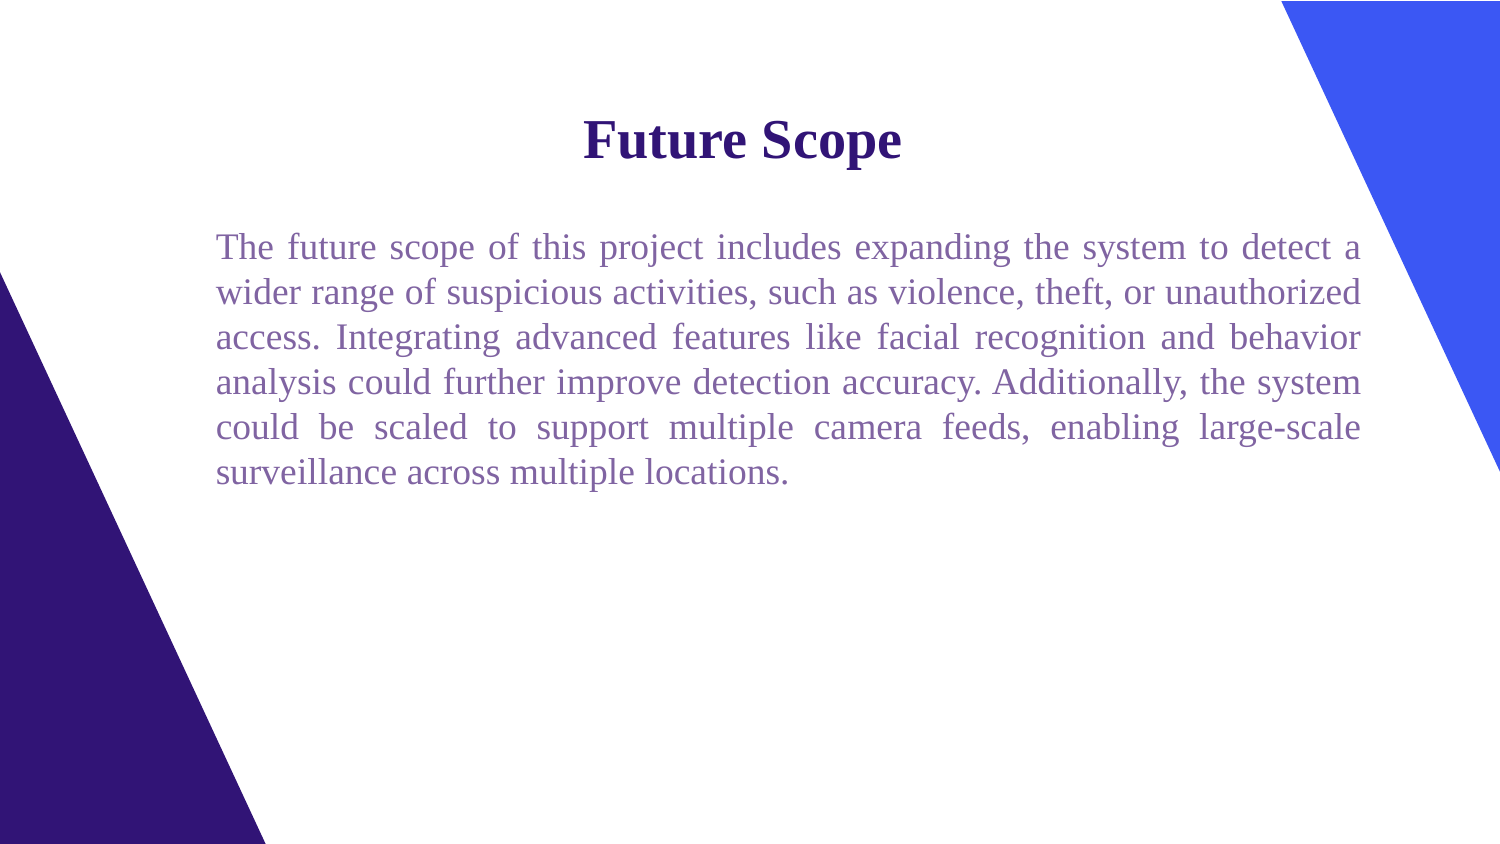

Future Scope
The future scope of this project includes expanding the system to detect a wider range of suspicious activities, such as violence, theft, or unauthorized access. Integrating advanced features like facial recognition and behavior analysis could further improve detection accuracy. Additionally, the system could be scaled to support multiple camera feeds, enabling large-scale surveillance across multiple locations.